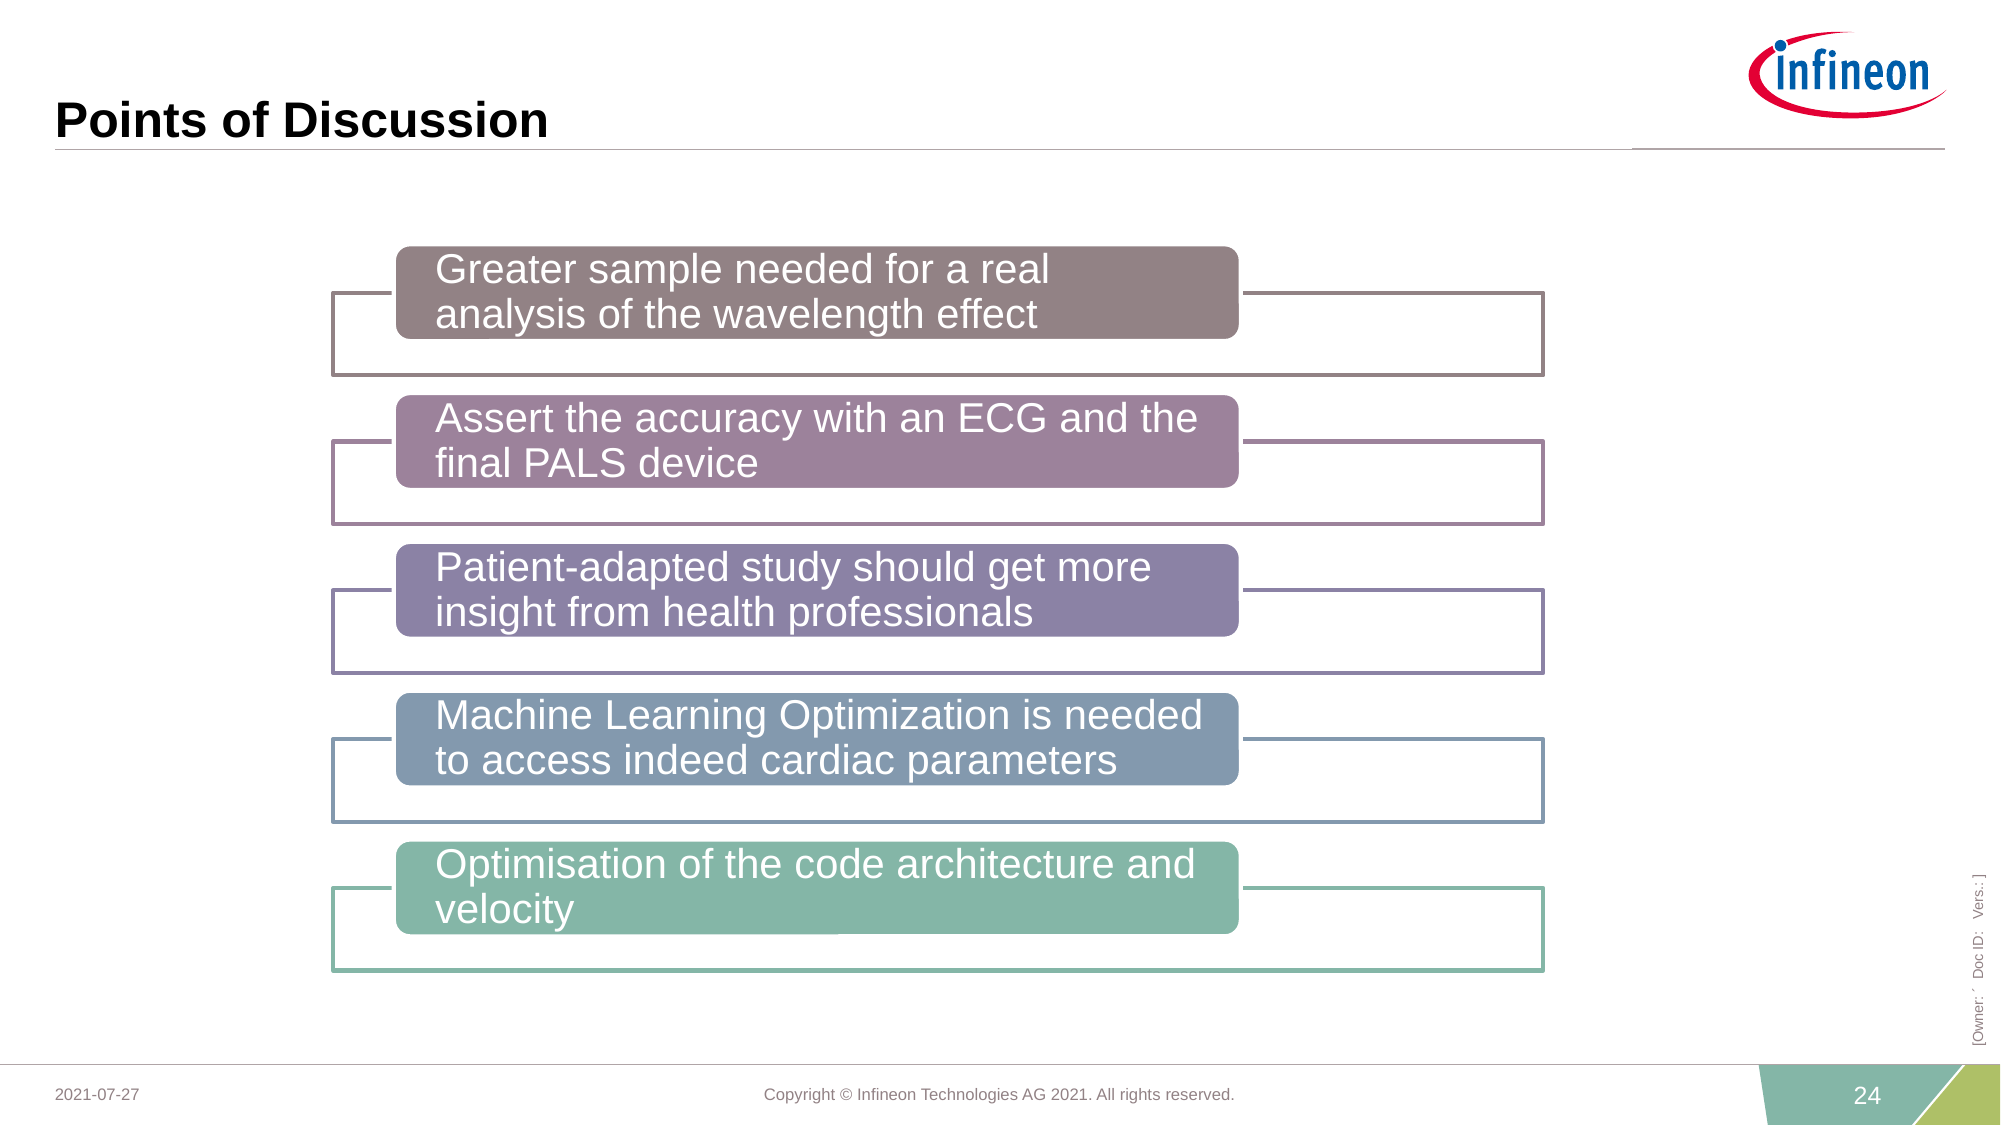

# Points of Discussion
Greater sample needed for a real analysis of the wavelength effect
Assert the accuracy with an ECG and the final PALS device
Patient-adapted study should get more insight from health professionals
Machine Learning Optimization is needed to access indeed cardiac parameters
Optimisation of the code architecture and velocity